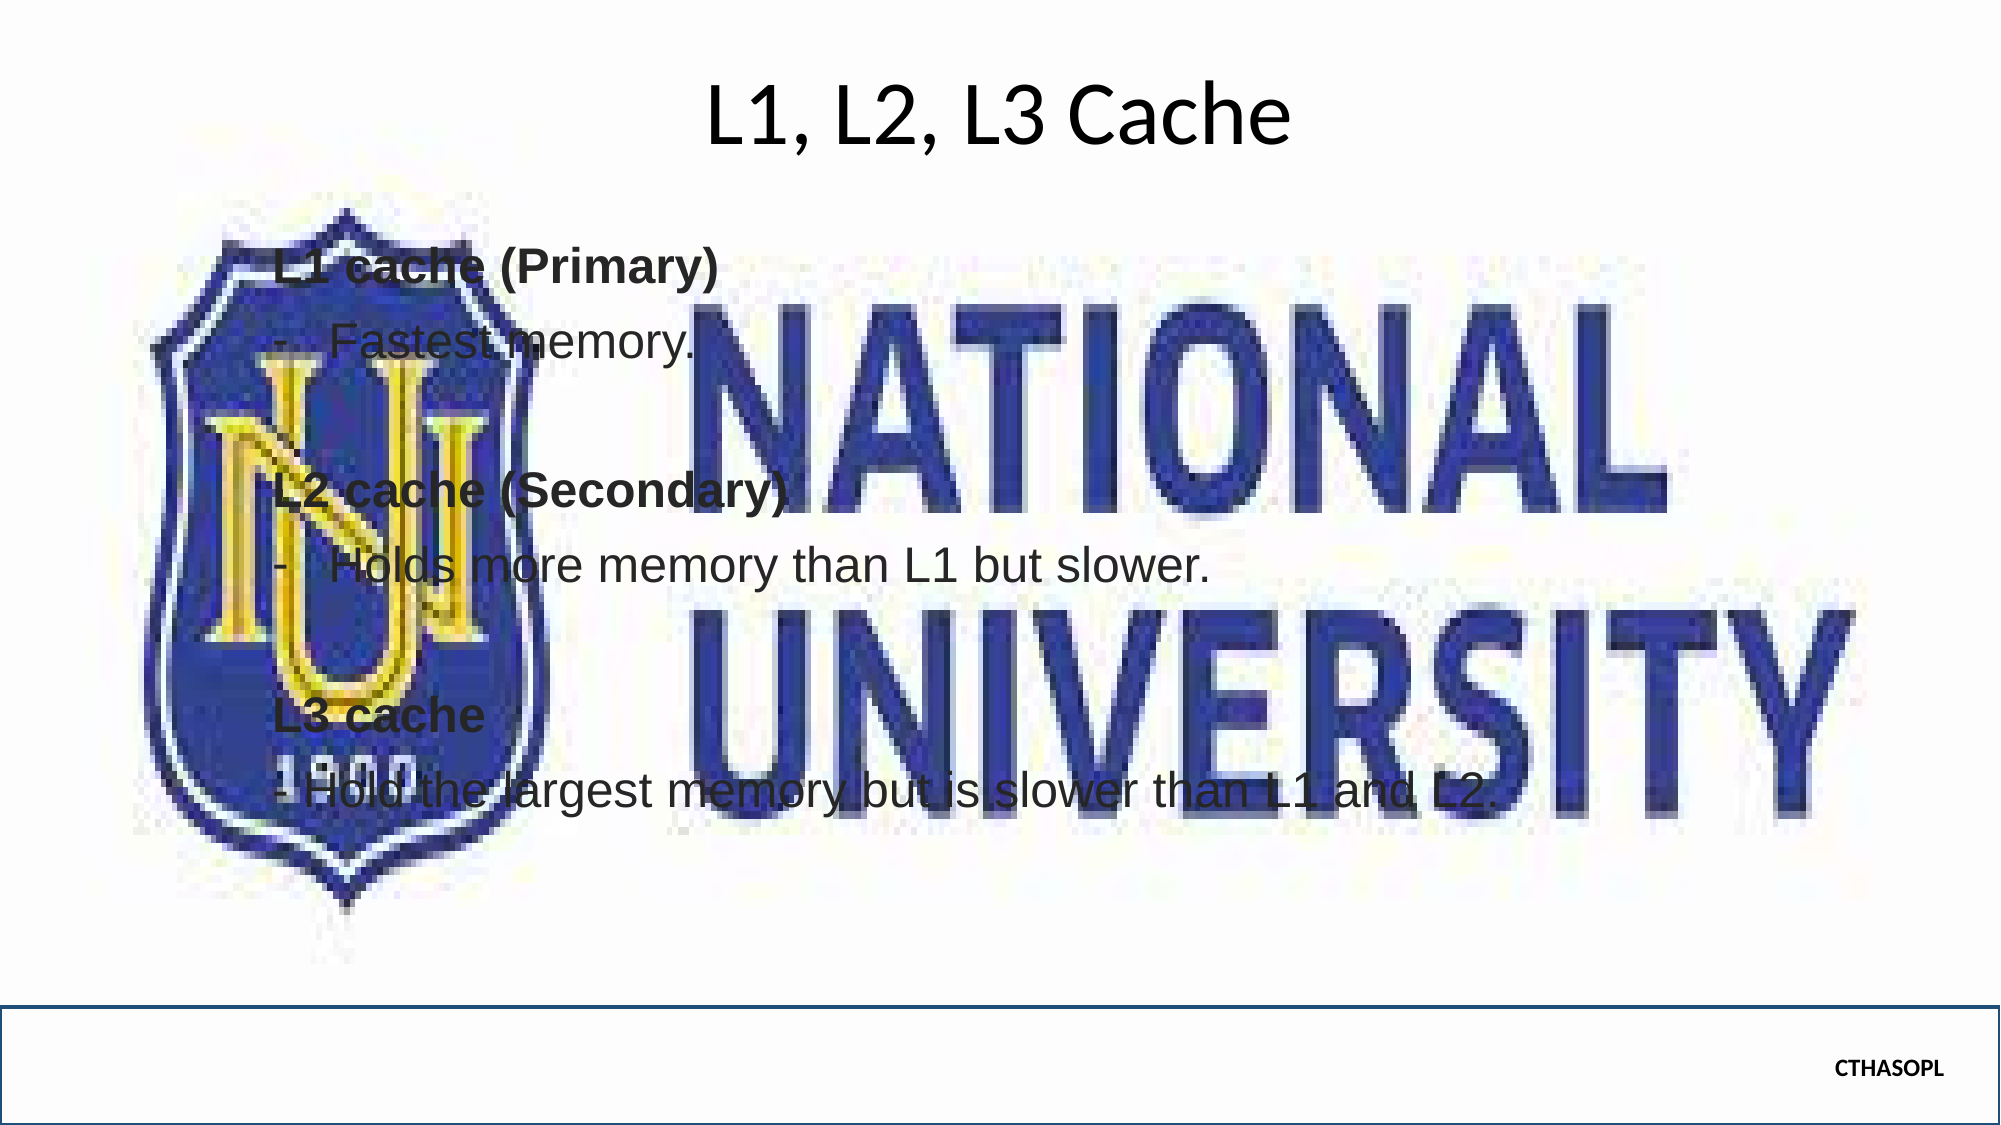

# L1, L2, L3 Cache
L1 cache (Primary)
Fastest memory.

L2 cache (Secondary)
Holds more memory than L1 but slower.

L3 cache
- Hold the largest memory but is slower than L1 and L2.

CTHASOPL